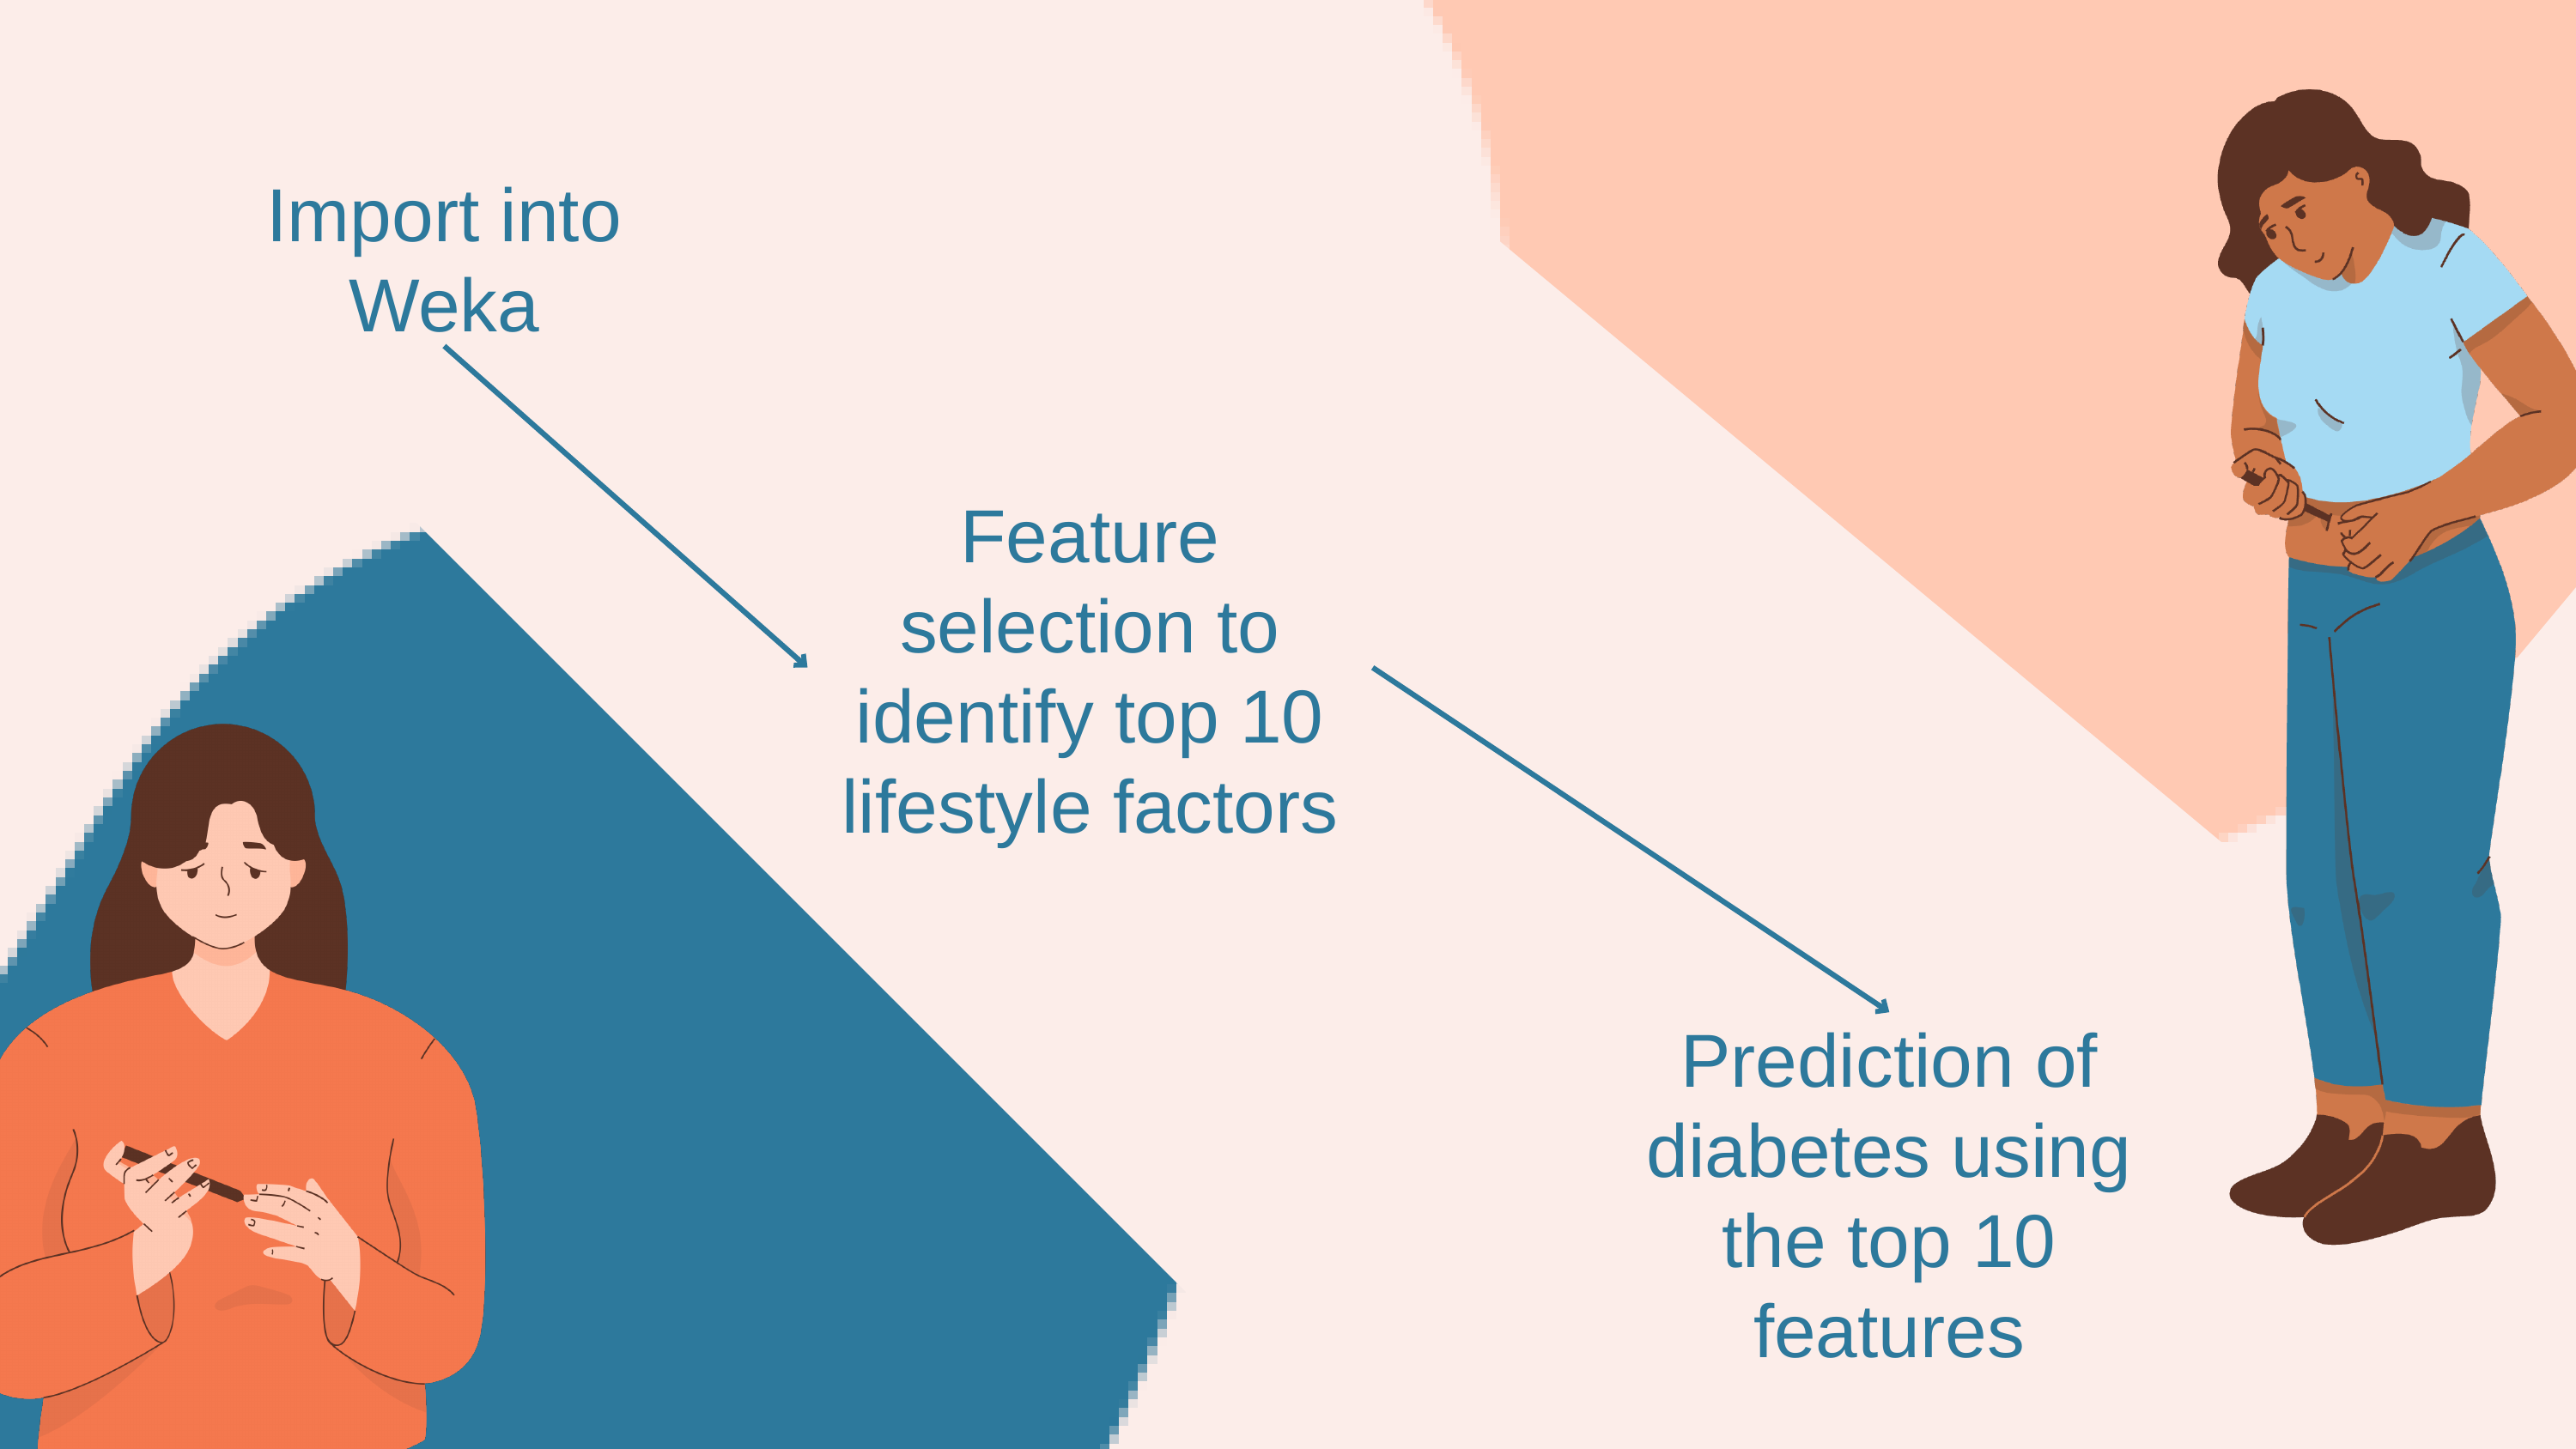

Import into Weka

Feature selection to identify top 10 lifestyle factors

Prediction of diabetes using the top 10 features